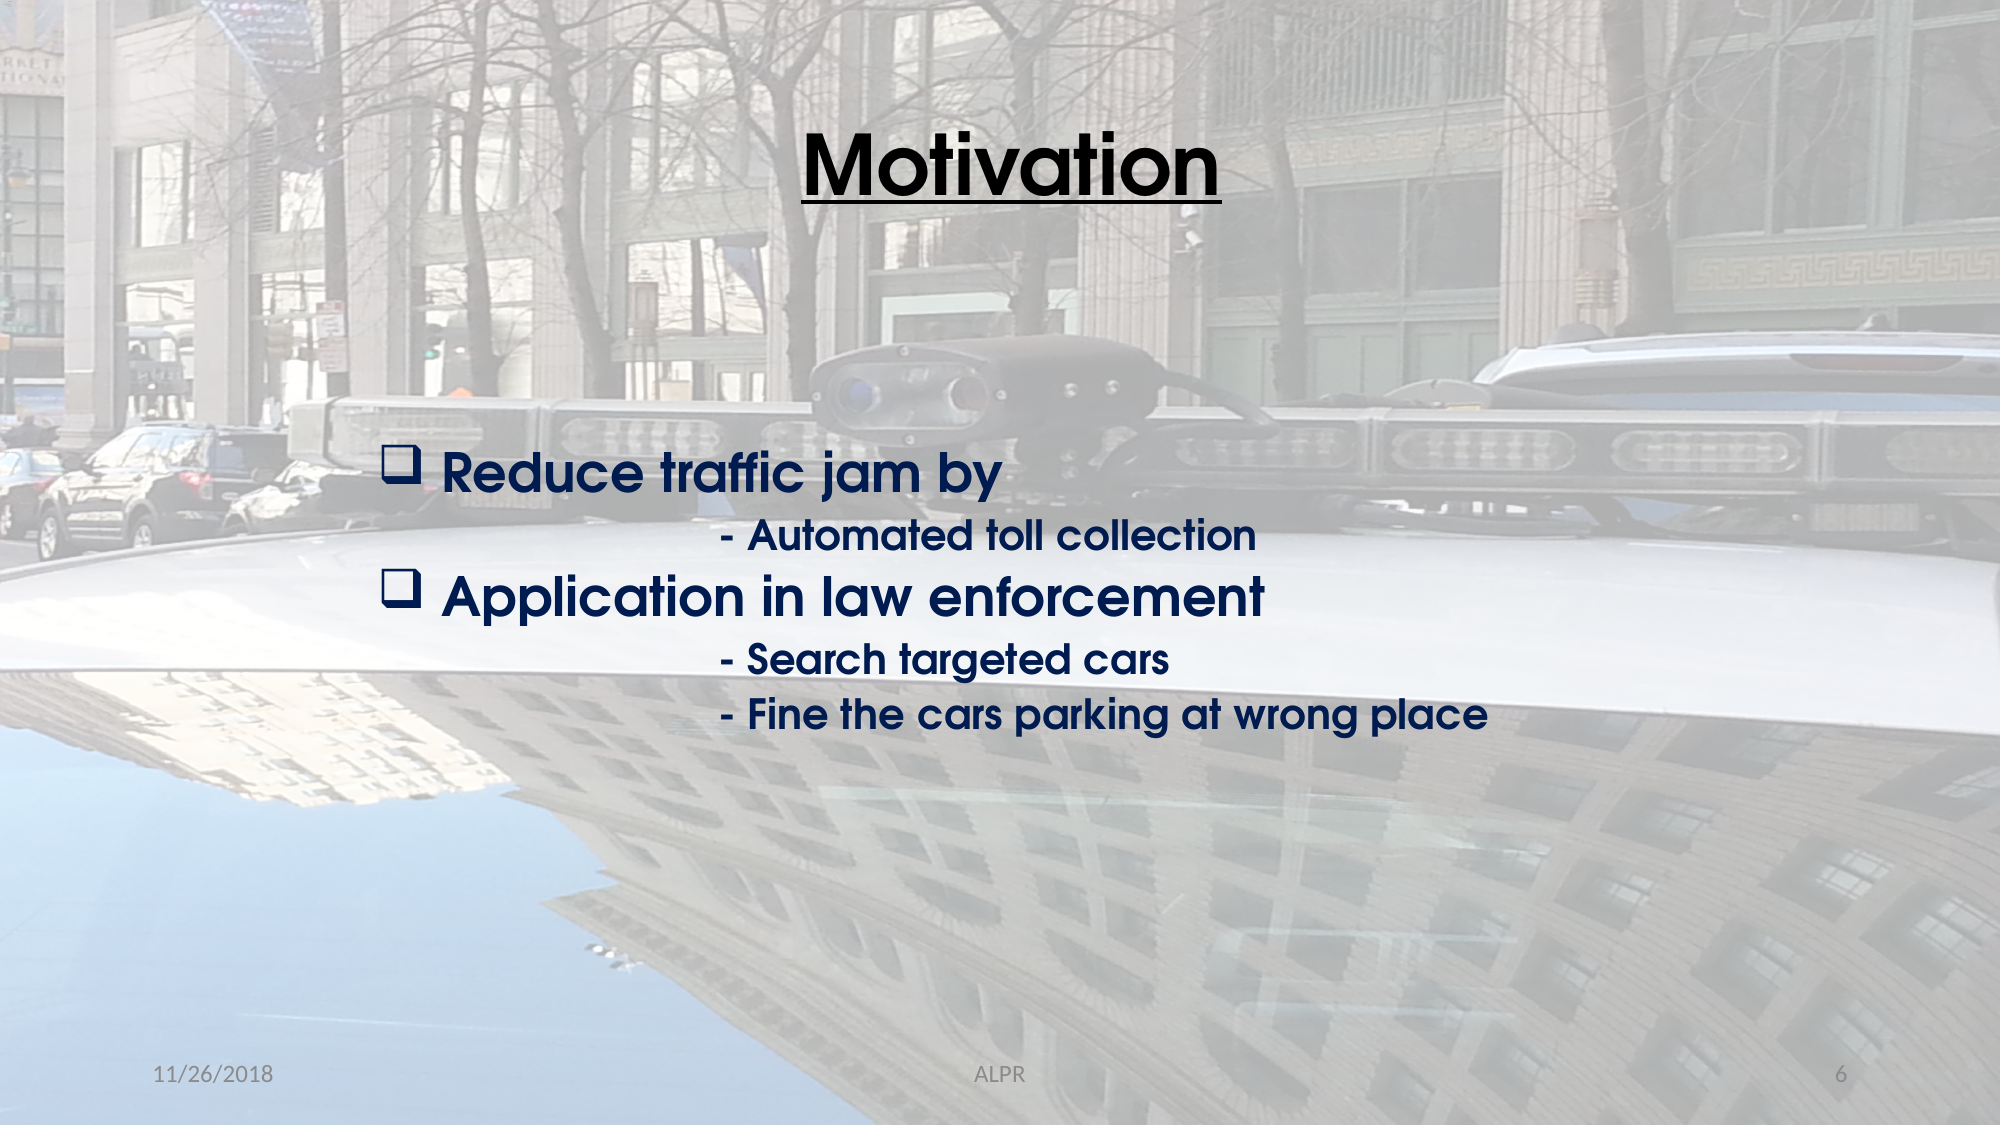

# Motivation
 Reduce traffic jam by
                             - Automated toll collection
 Application in law enforcement
                             - Search targeted cars
                             - Fine the cars parking at wrong place

11/26/2018
ALPR
6